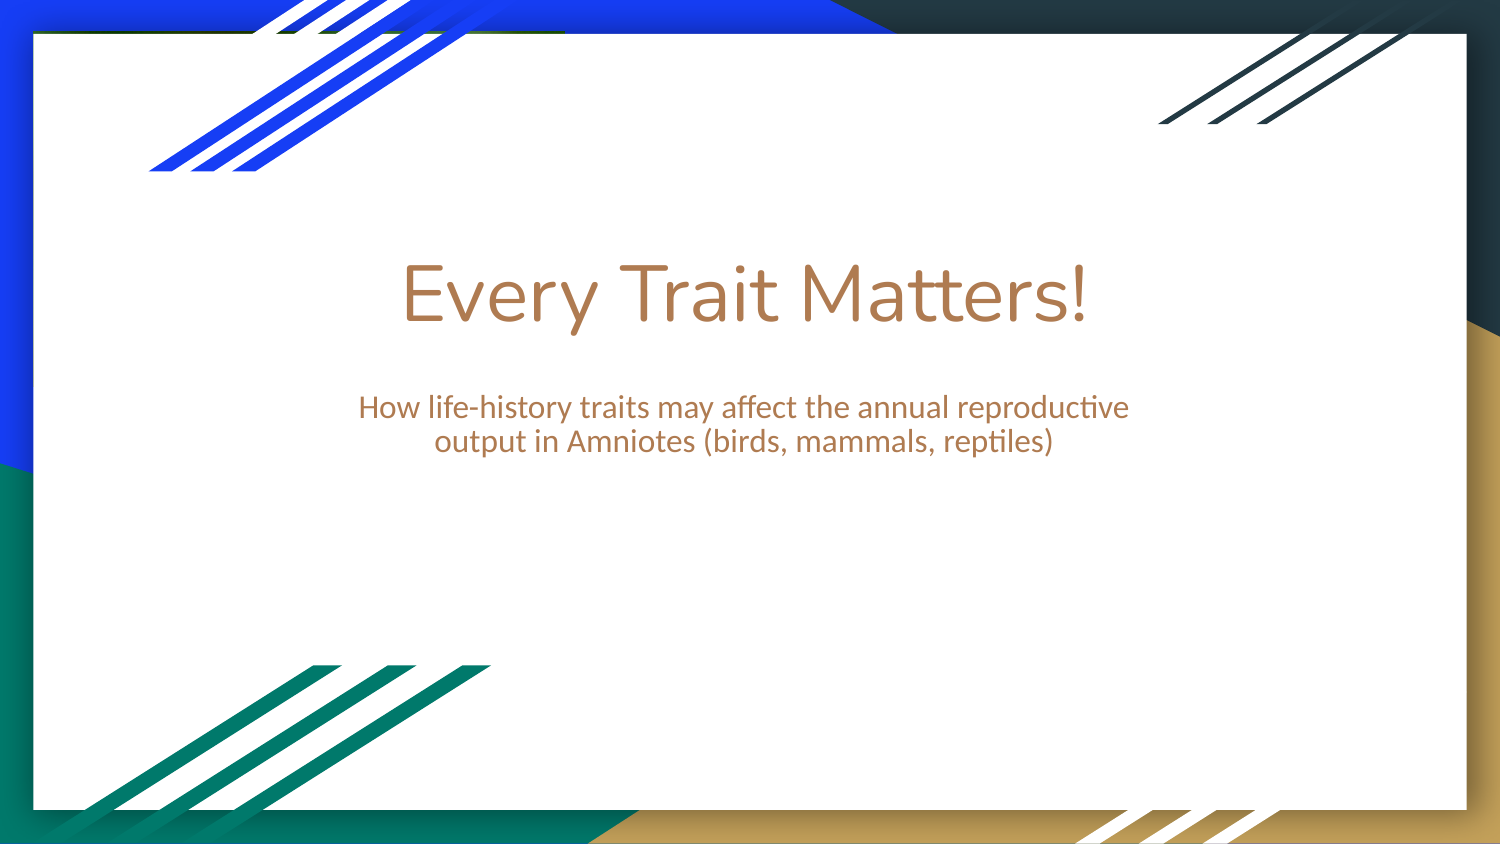

# Every Trait Matters!
How life-history traits may affect the annual reproductive output in Amniotes (birds, mammals, reptiles)